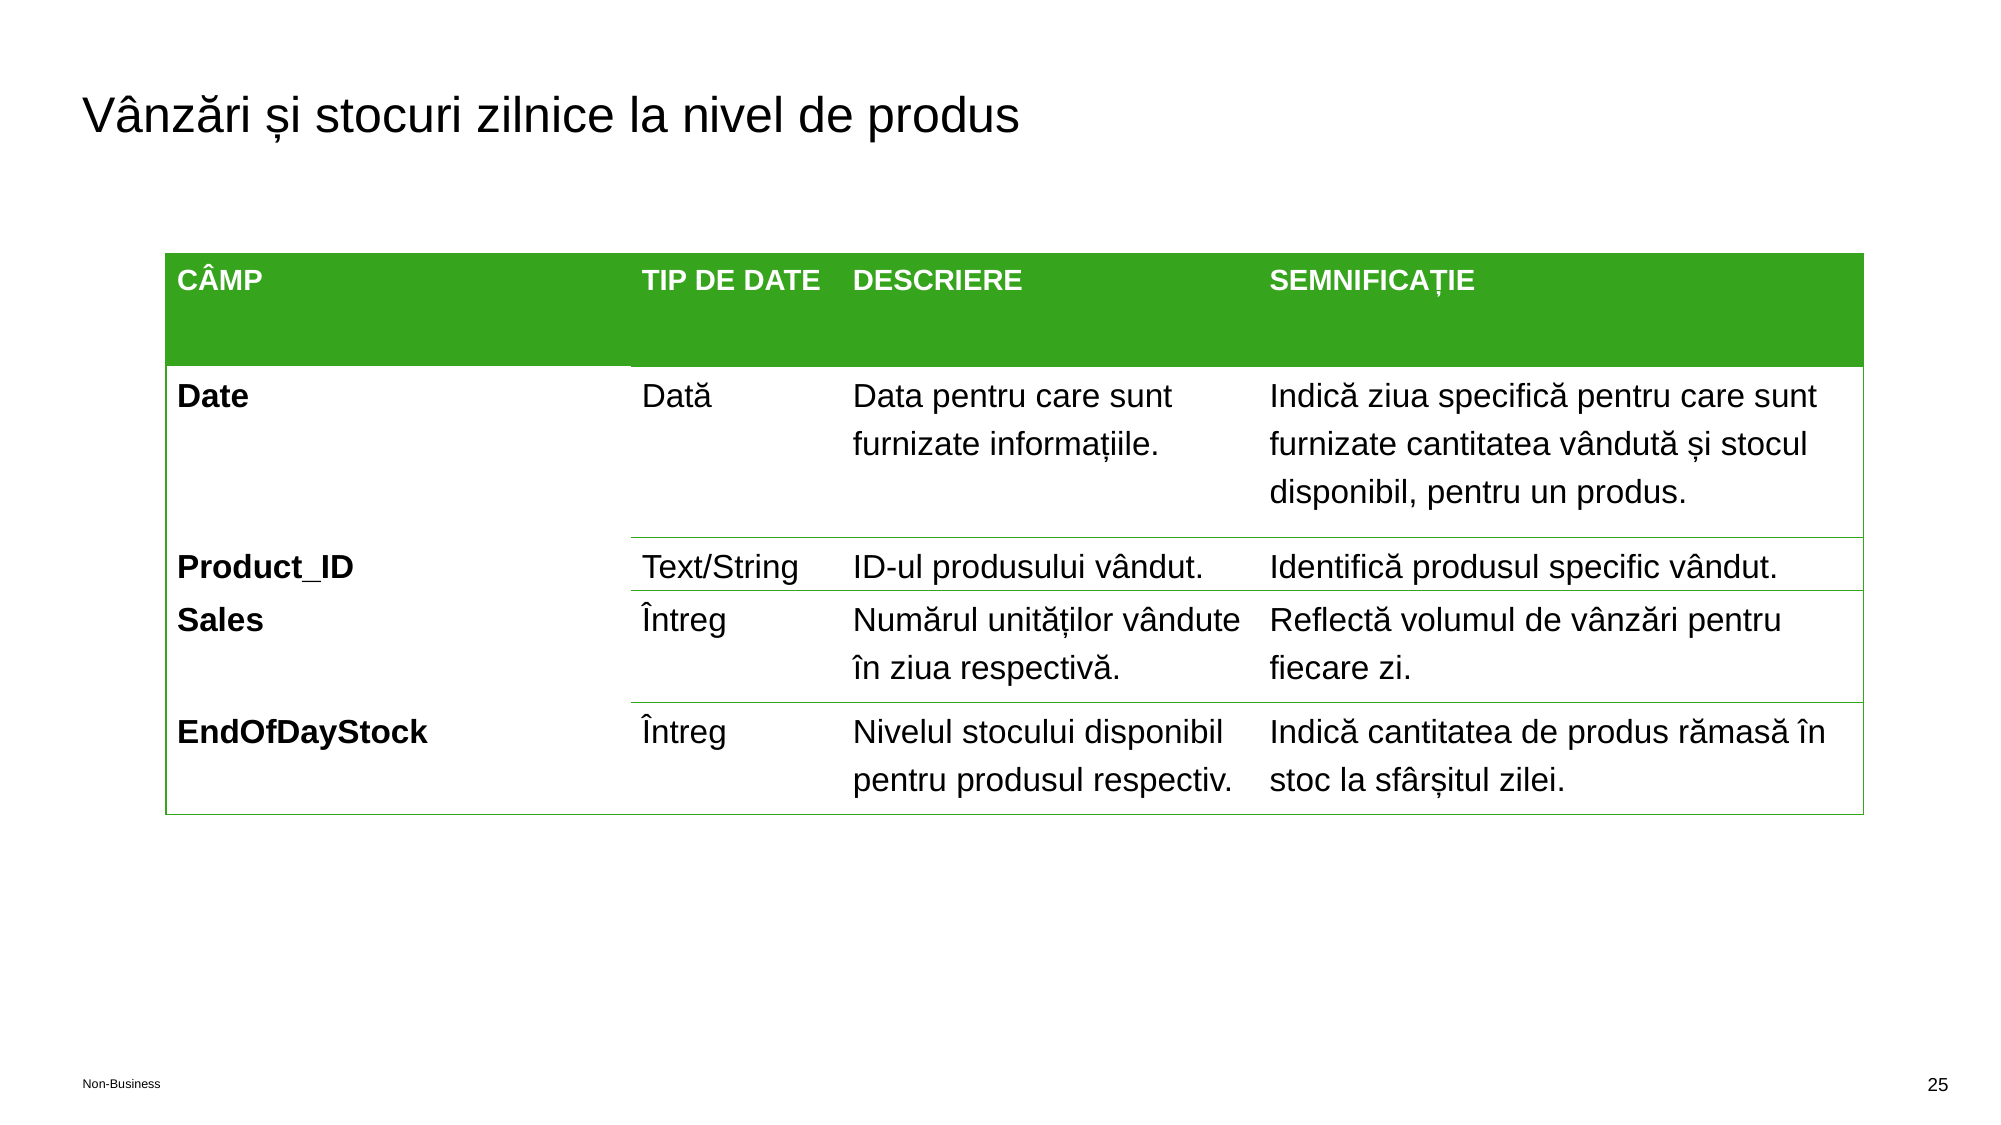

# Vânzări și stocuri zilnice la nivel de produs
| CÂMP | TIP DE DATE | DESCRIERE | SEMNIFICAȚIE |
| --- | --- | --- | --- |
| Date | Dată | Data pentru care sunt furnizate informațiile. | Indică ziua specifică pentru care sunt furnizate cantitatea vândută și stocul disponibil, pentru un produs. |
| Product\_ID | Text/String | ID-ul produsului vândut. | Identifică produsul specific vândut. |
| Sales | Întreg | Numărul unităților vândute în ziua respectivă. | Reflectă volumul de vânzări pentru fiecare zi. |
| EndOfDayStock | Întreg | Nivelul stocului disponibil pentru produsul respectiv. | Indică cantitatea de produs rămasă în stoc la sfârșitul zilei. |